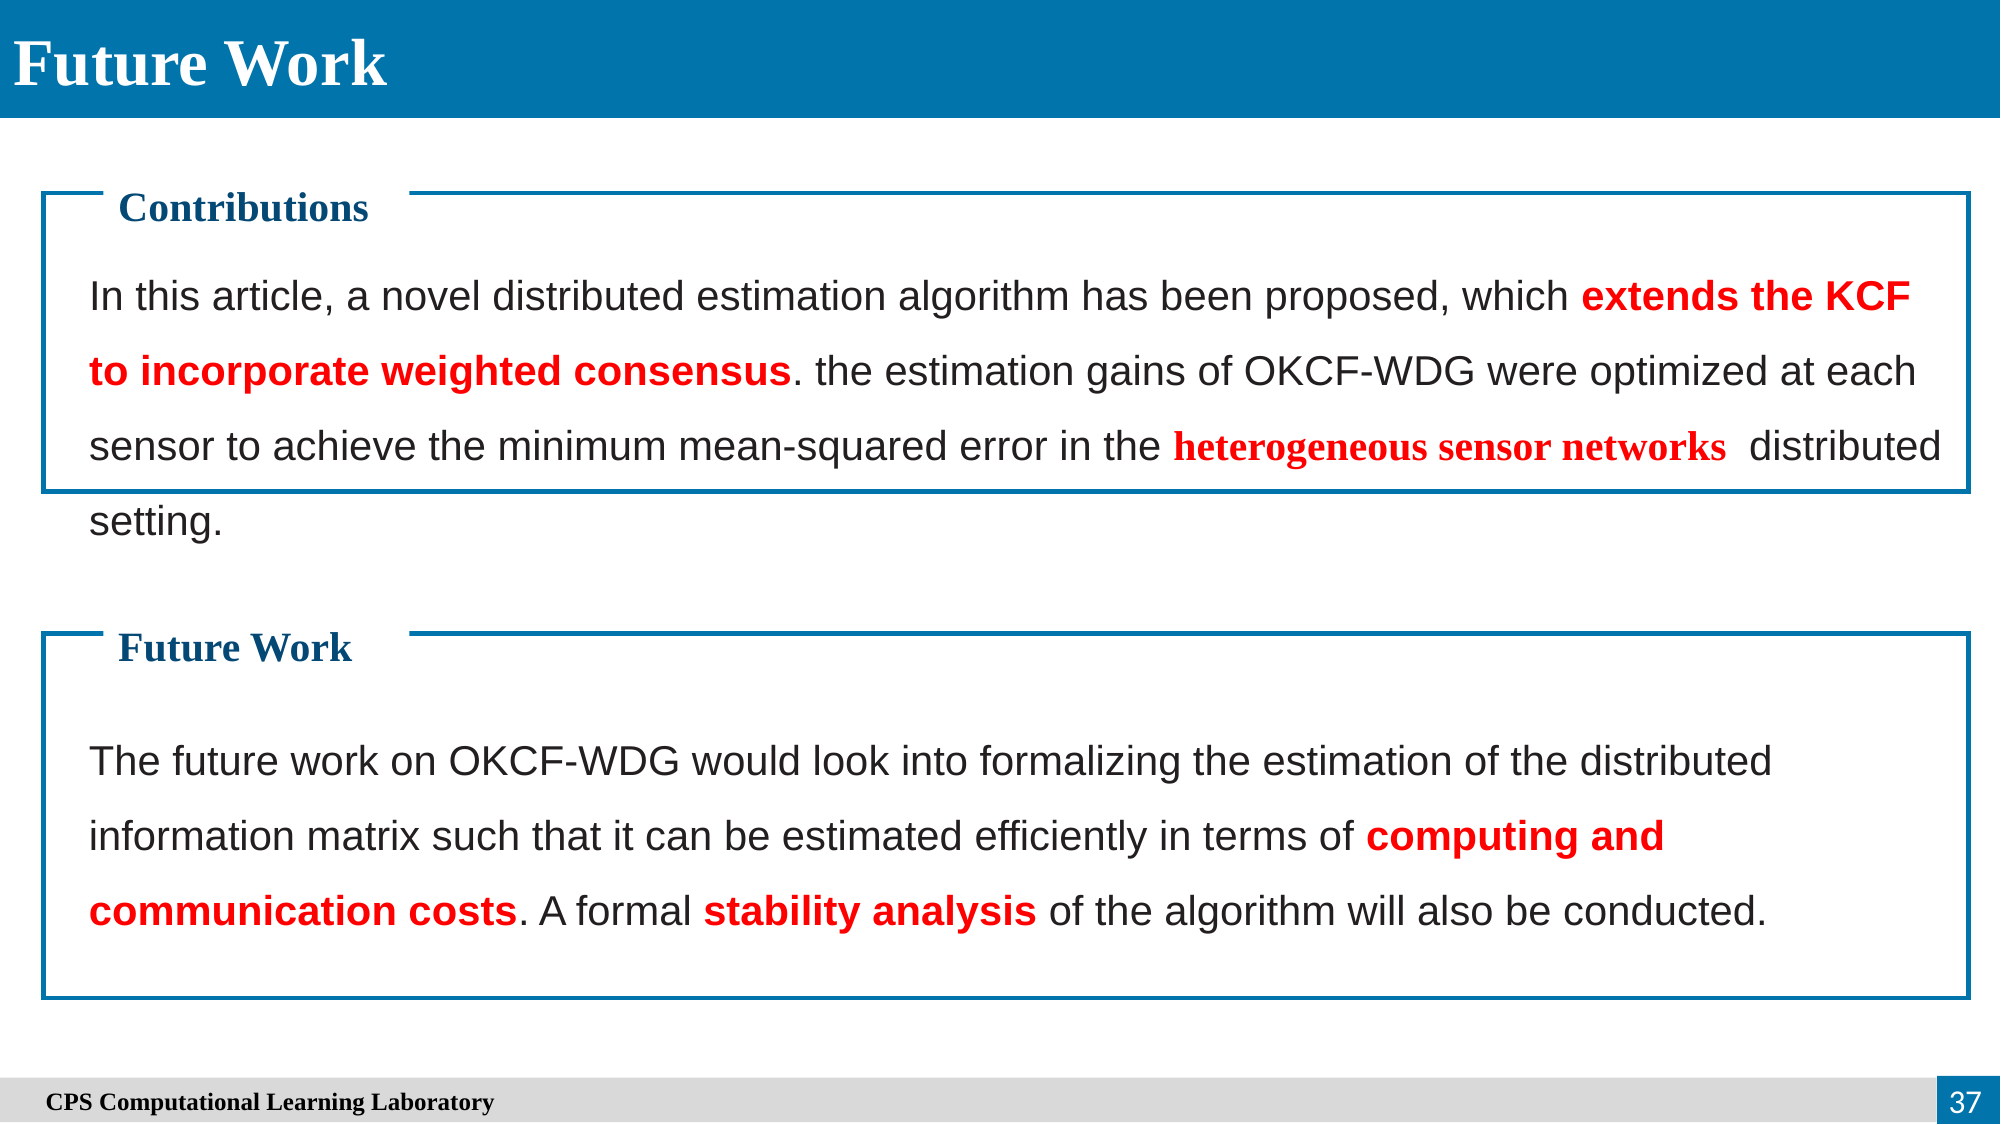

Future Work
Contributions

In this article, a novel distributed estimation algorithm has been proposed, which extends the KCF to incorporate weighted consensus. the estimation gains of OKCF-WDG were optimized at each sensor to achieve the minimum mean-squared error in the heterogeneous sensor networks  distributed setting.
Future Work

The future work on OKCF-WDG would look into formalizing the estimation of the distributed information matrix such that it can be estimated efficiently in terms of computing and communication costs. A formal stability analysis of the algorithm will also be conducted.
37
　CPS Computational Learning Laboratory